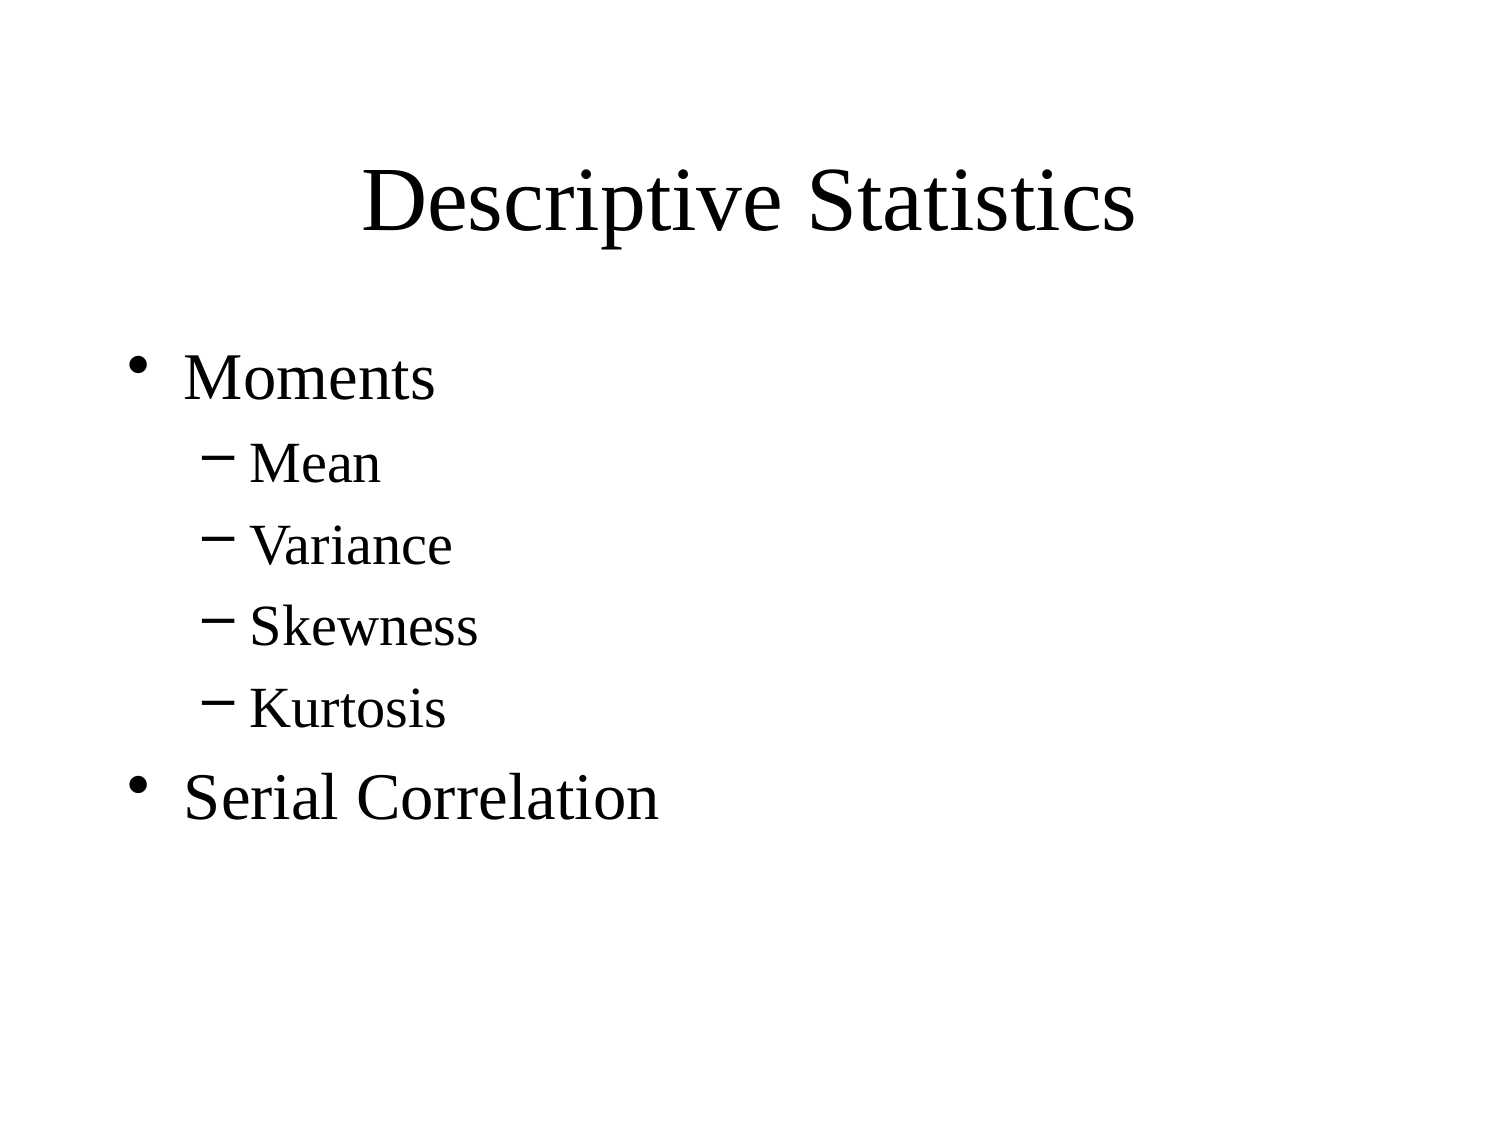

# Descriptive Statistics
Moments
Mean
Variance
Skewness
Kurtosis
Serial Correlation